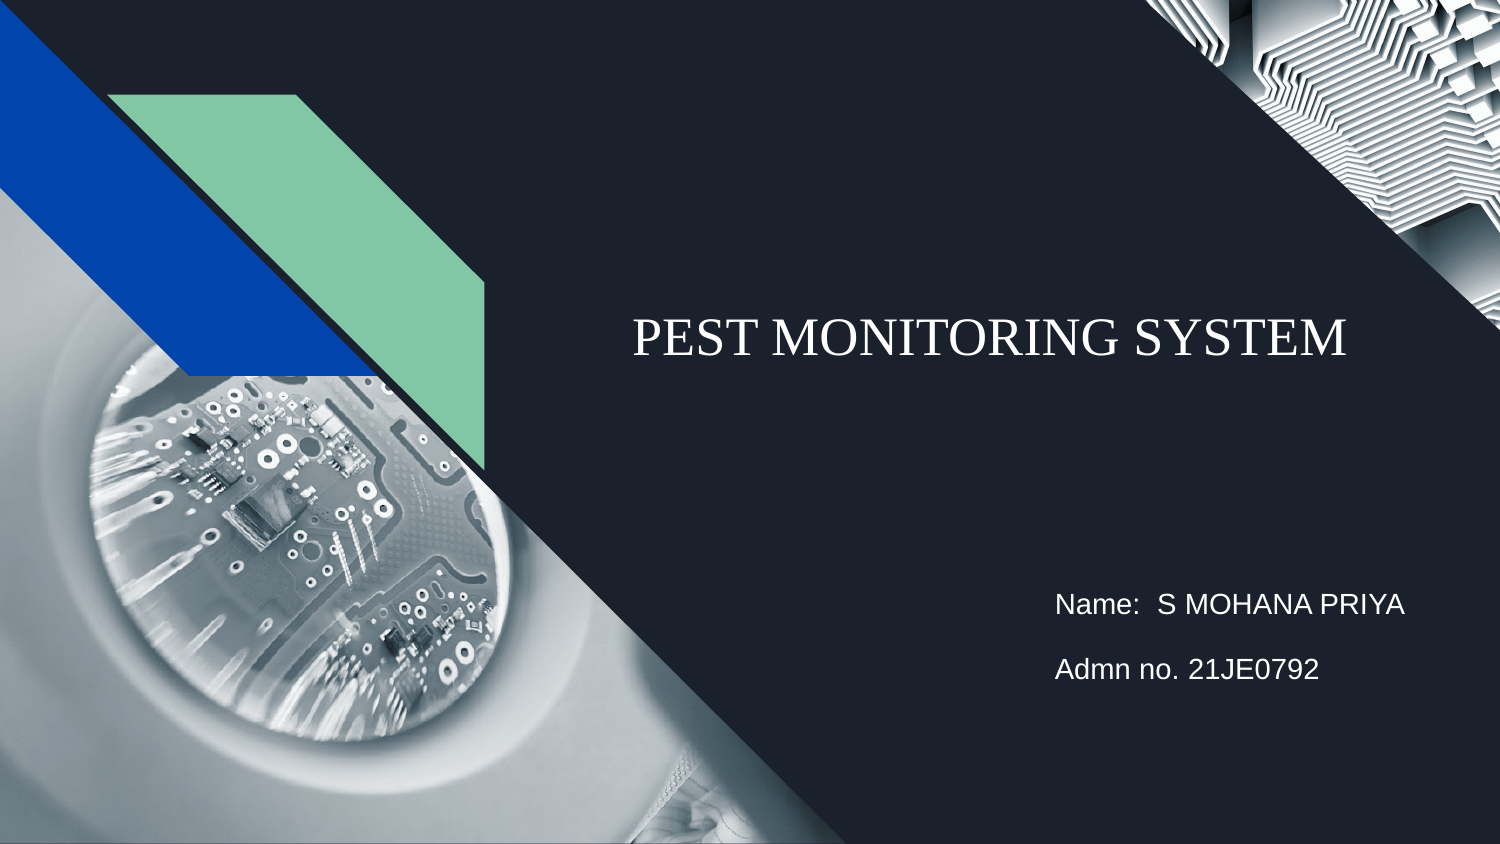

PEST MONITORING SYSTEM
Name:  S MOHANA PRIYA
Admn no. 21JE0792